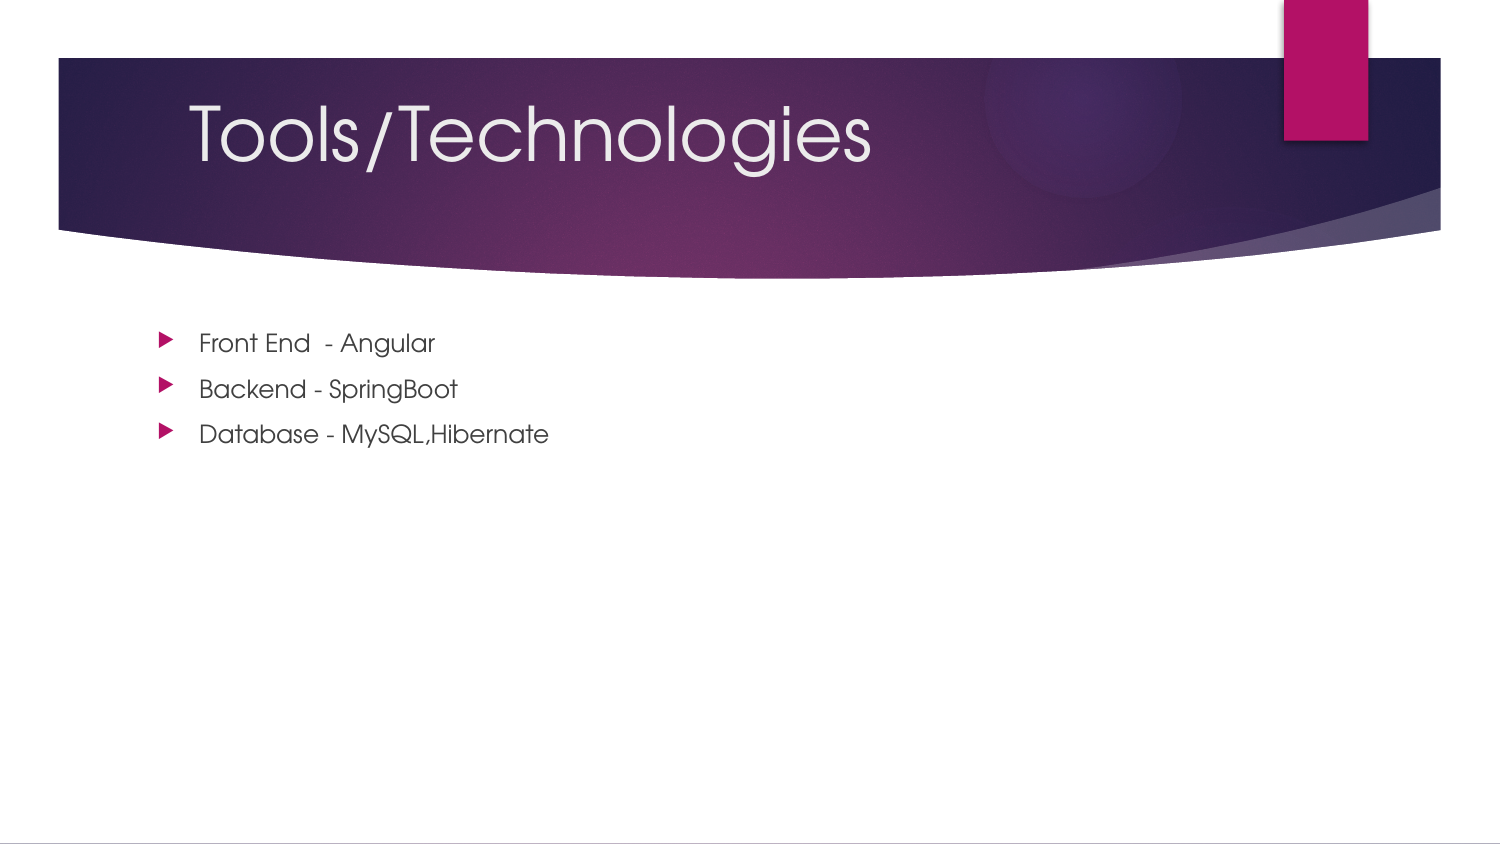

# Tools/Technologies
Front End  - Angular
Backend - SpringBoot
Database - MySQL,Hibernate